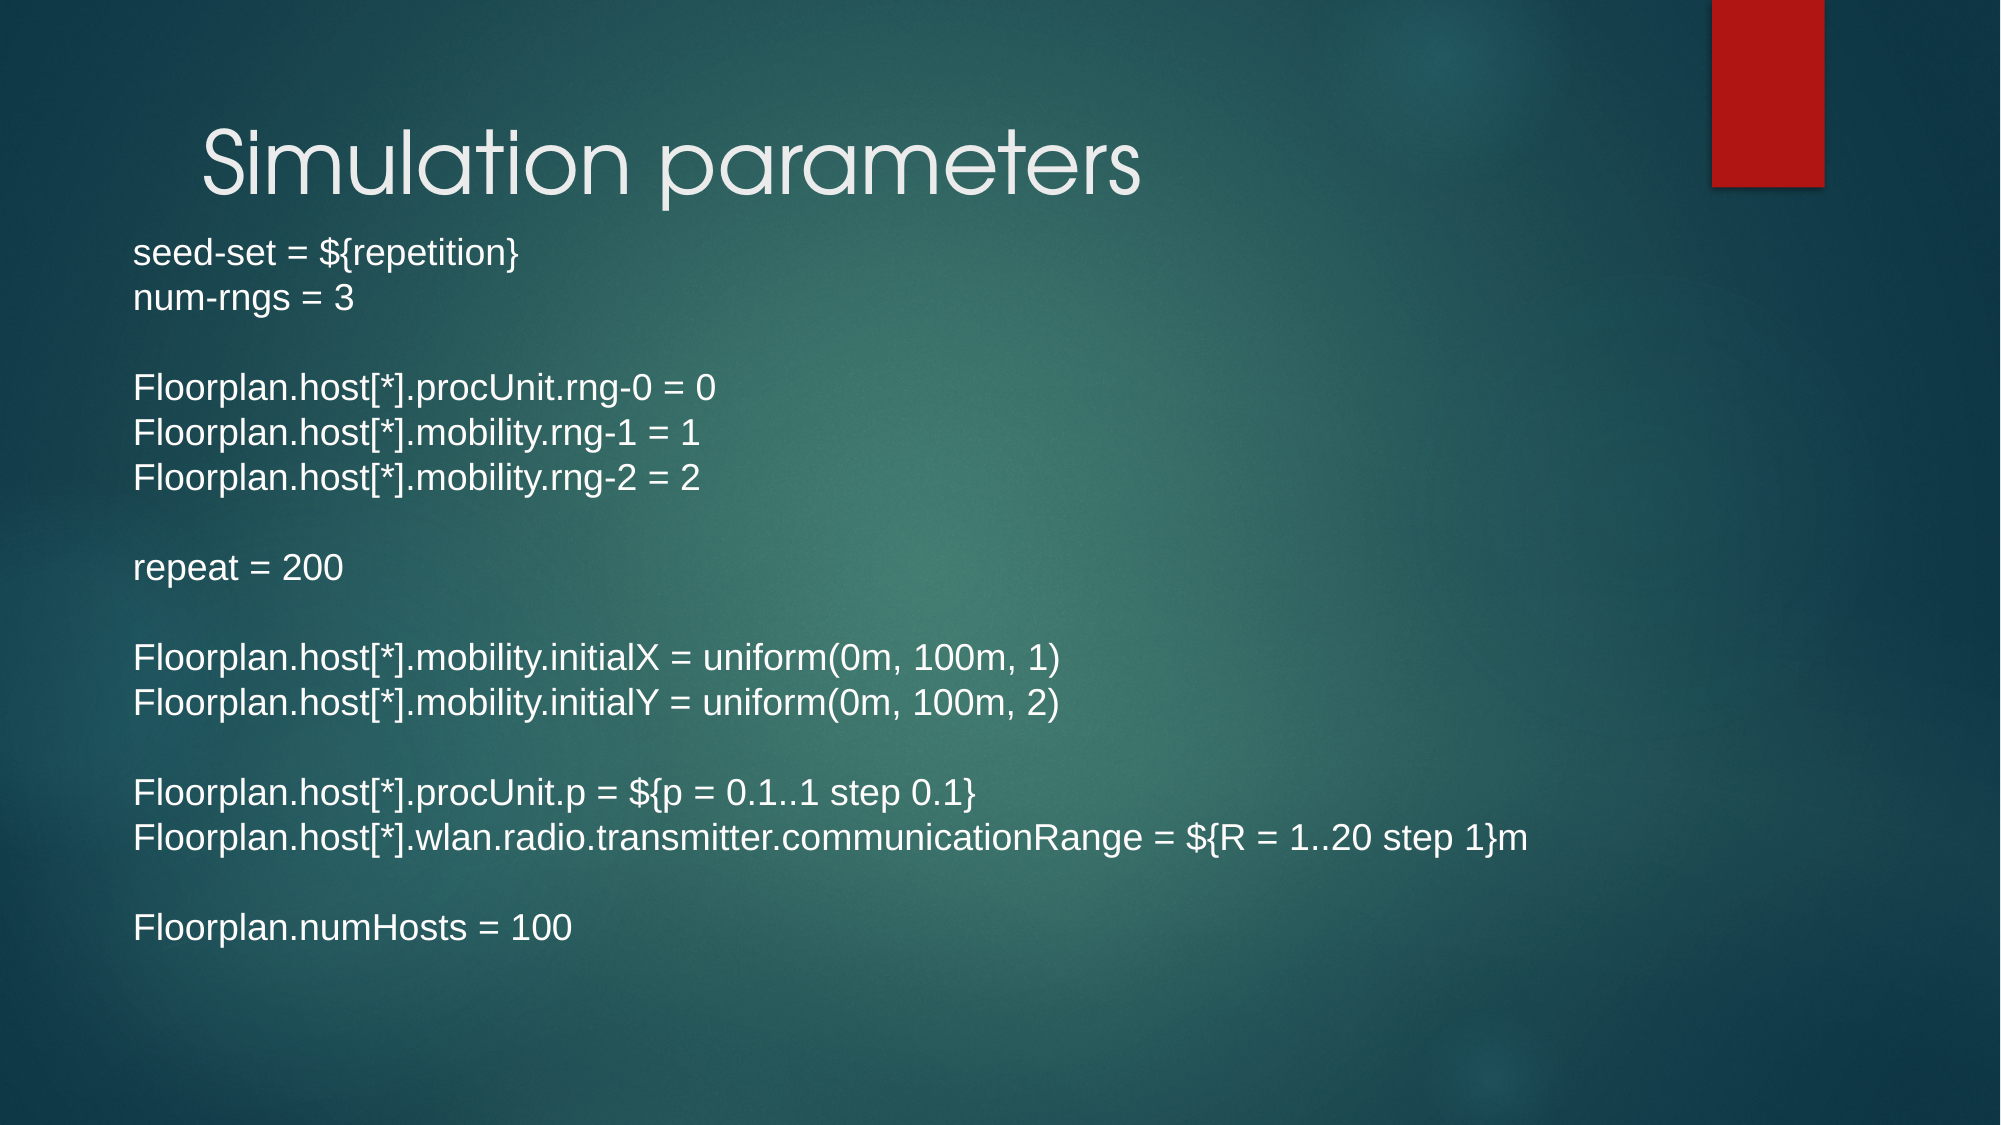

Simulation parameters
seed-set = ${repetition}
num-rngs = 3

Floorplan.host[*].procUnit.rng-0 = 0
Floorplan.host[*].mobility.rng-1 = 1
Floorplan.host[*].mobility.rng-2 = 2

repeat = 200

Floorplan.host[*].mobility.initialX = uniform(0m, 100m, 1)
Floorplan.host[*].mobility.initialY = uniform(0m, 100m, 2)

Floorplan.host[*].procUnit.p = ${p = 0.1..1 step 0.1}
Floorplan.host[*].wlan.radio.transmitter.communicationRange = ${R = 1..20 step 1}m

Floorplan.numHosts = 100